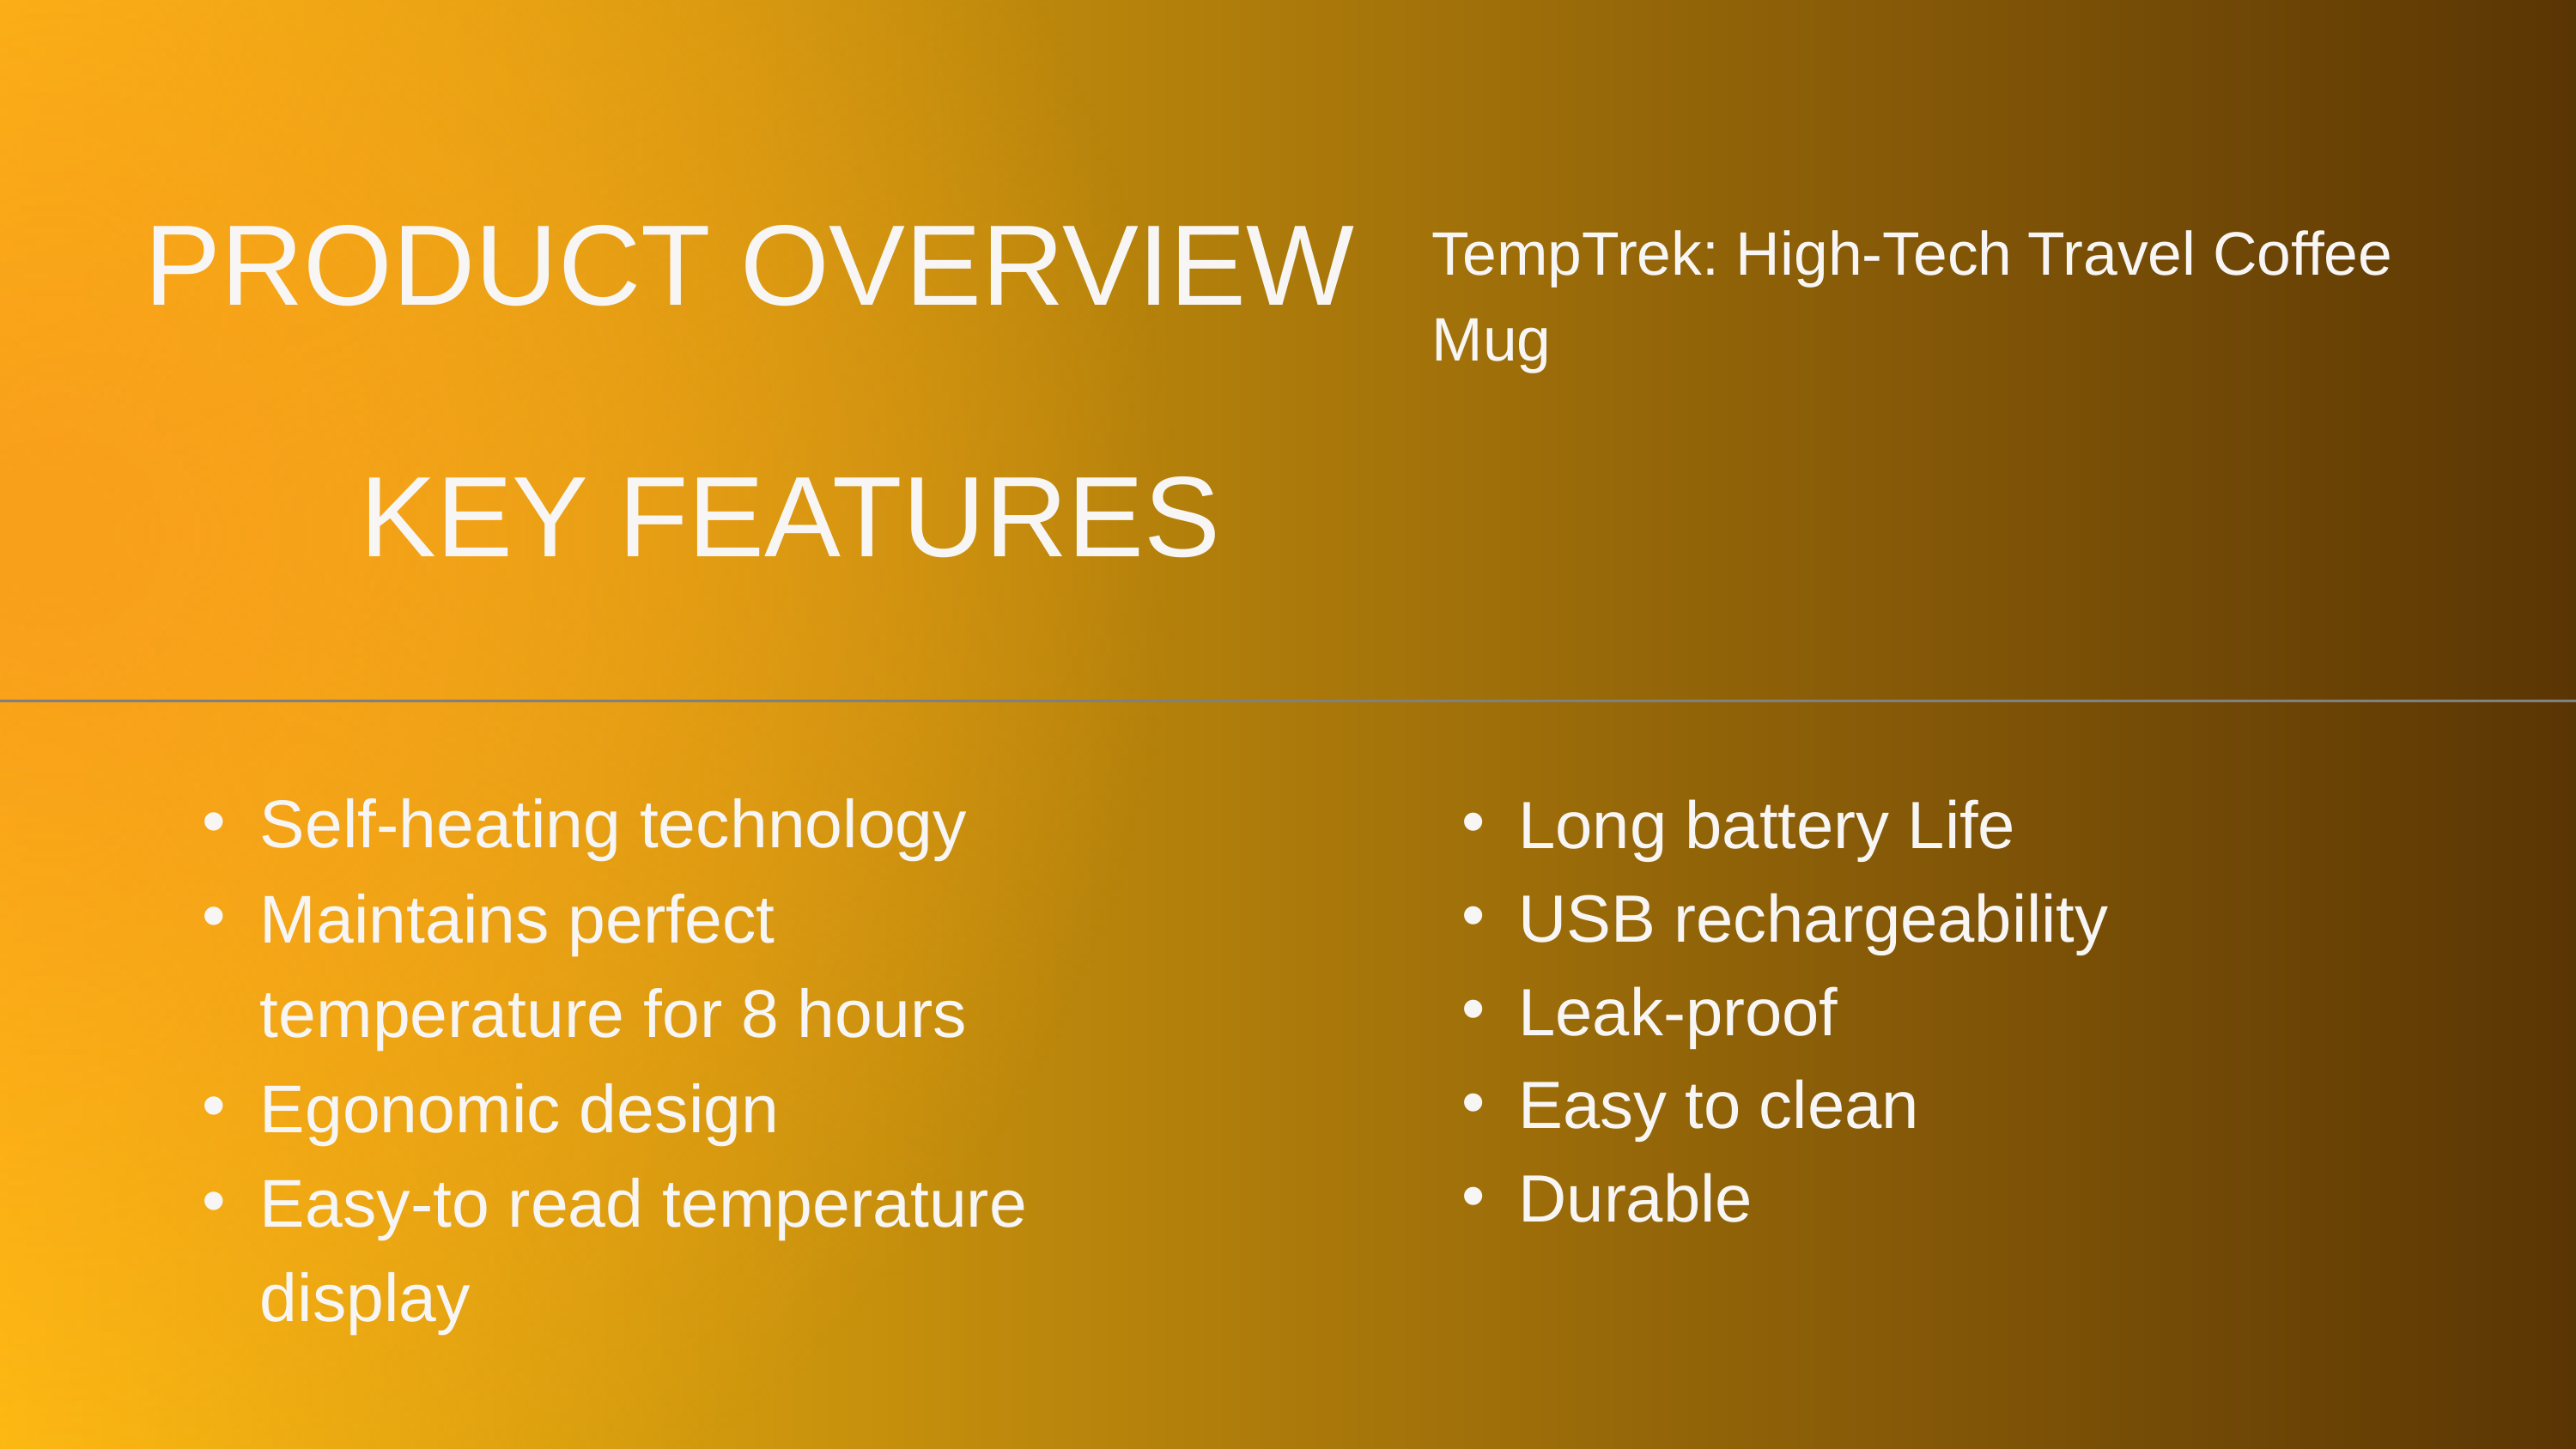

TempTrek: High-Tech Travel Coffee Mug

PRODUCT OVERVIEW

KEY FEATURES

Self-heating technology
Maintains perfect temperature for 8 hours
Egonomic design
Easy-to read temperature display
Long battery Life
USB rechargeability
Leak-proof
Easy to clean
Durable